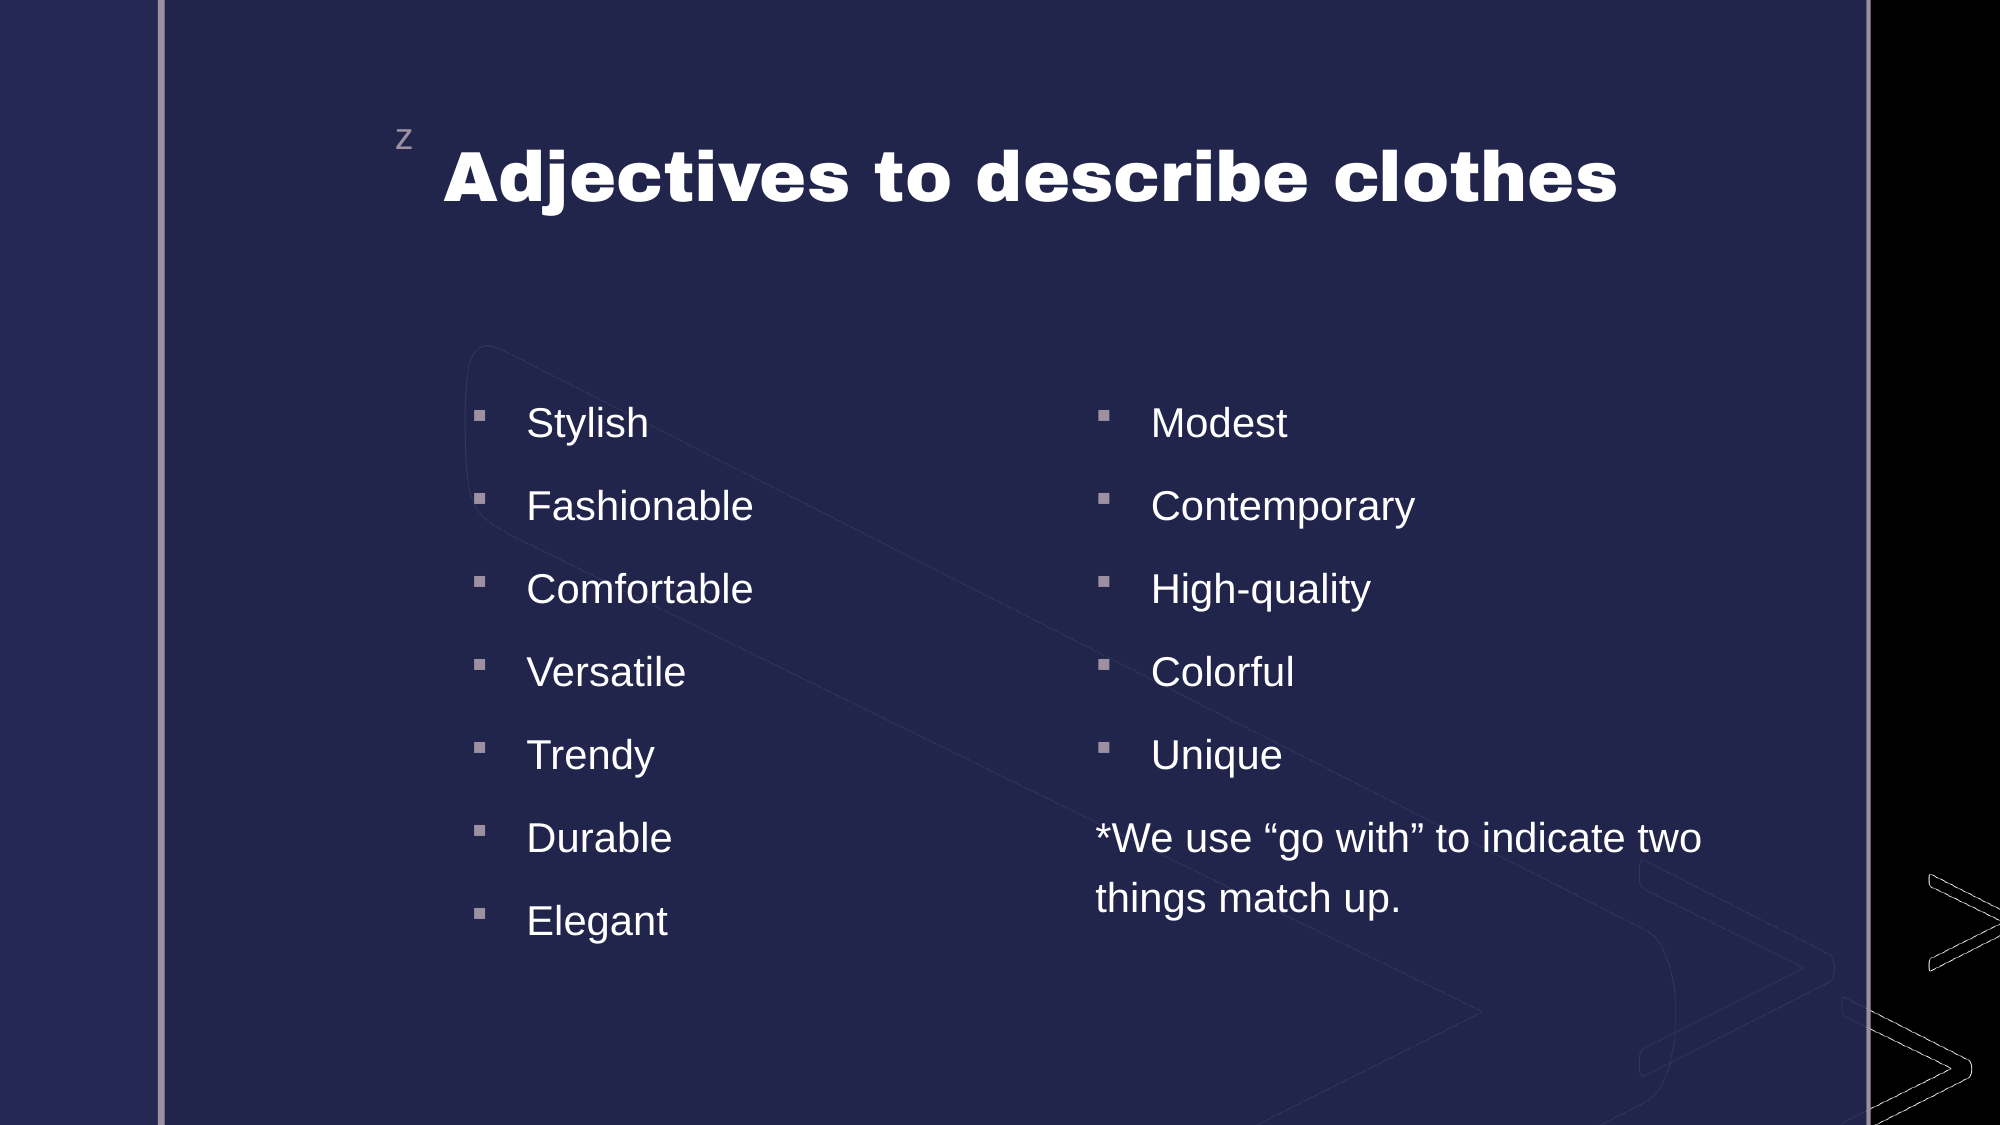

# Adjectives to describe clothes
Stylish
Fashionable
Comfortable
Versatile
Trendy
Durable
Elegant
Modest
Contemporary
High-quality
Colorful
Unique
*We use “go with” to indicate two things match up.